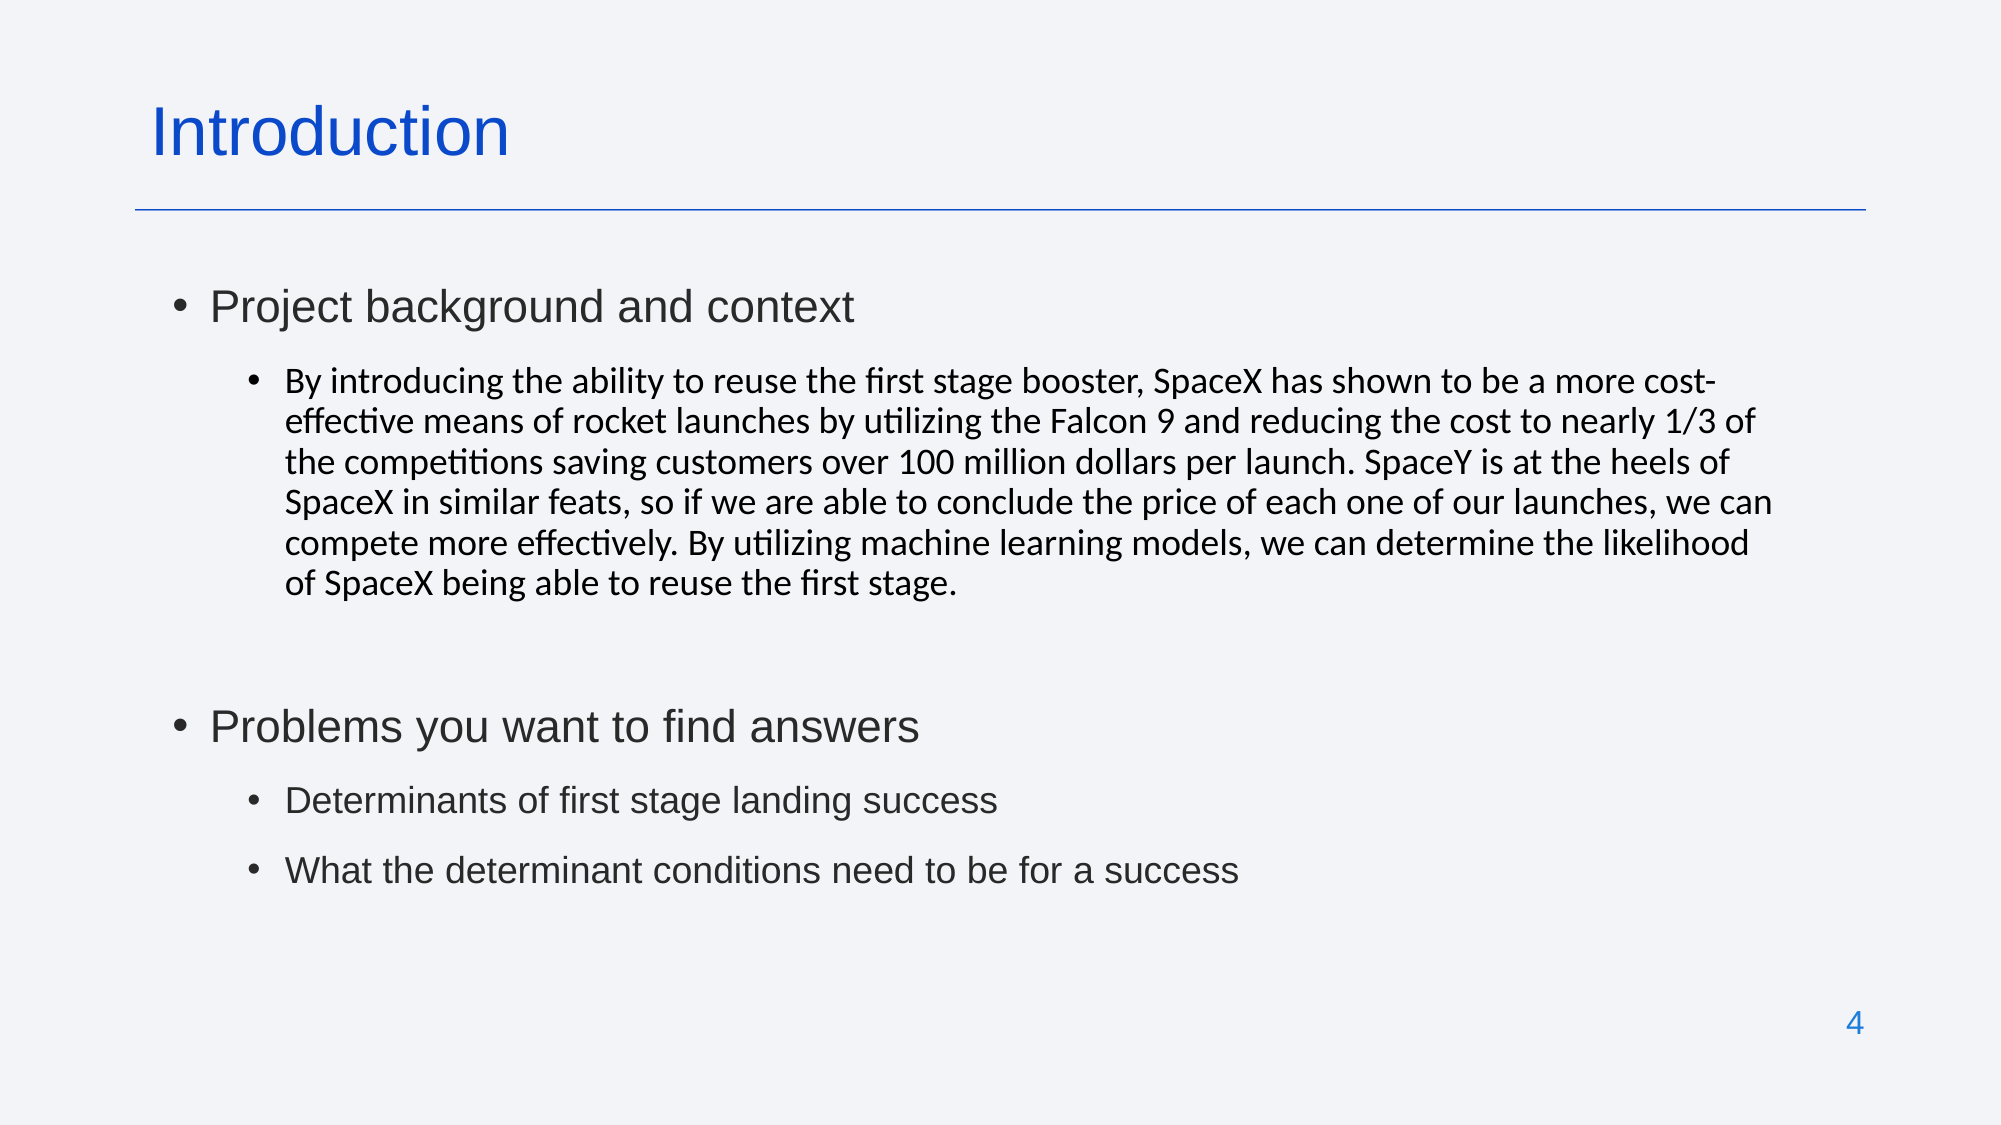

Introduction
Project background and context
By introducing the ability to reuse the first stage booster, SpaceX has shown to be a more cost-effective means of rocket launches by utilizing the Falcon 9 and reducing the cost to nearly 1/3 of the competitions saving customers over 100 million dollars per launch. SpaceY is at the heels of SpaceX in similar feats, so if we are able to conclude the price of each one of our launches, we can compete more effectively. By utilizing machine learning models, we can determine the likelihood of SpaceX being able to reuse the first stage.

Problems you want to find answers
Determinants of first stage landing success
What the determinant conditions need to be for a success

4